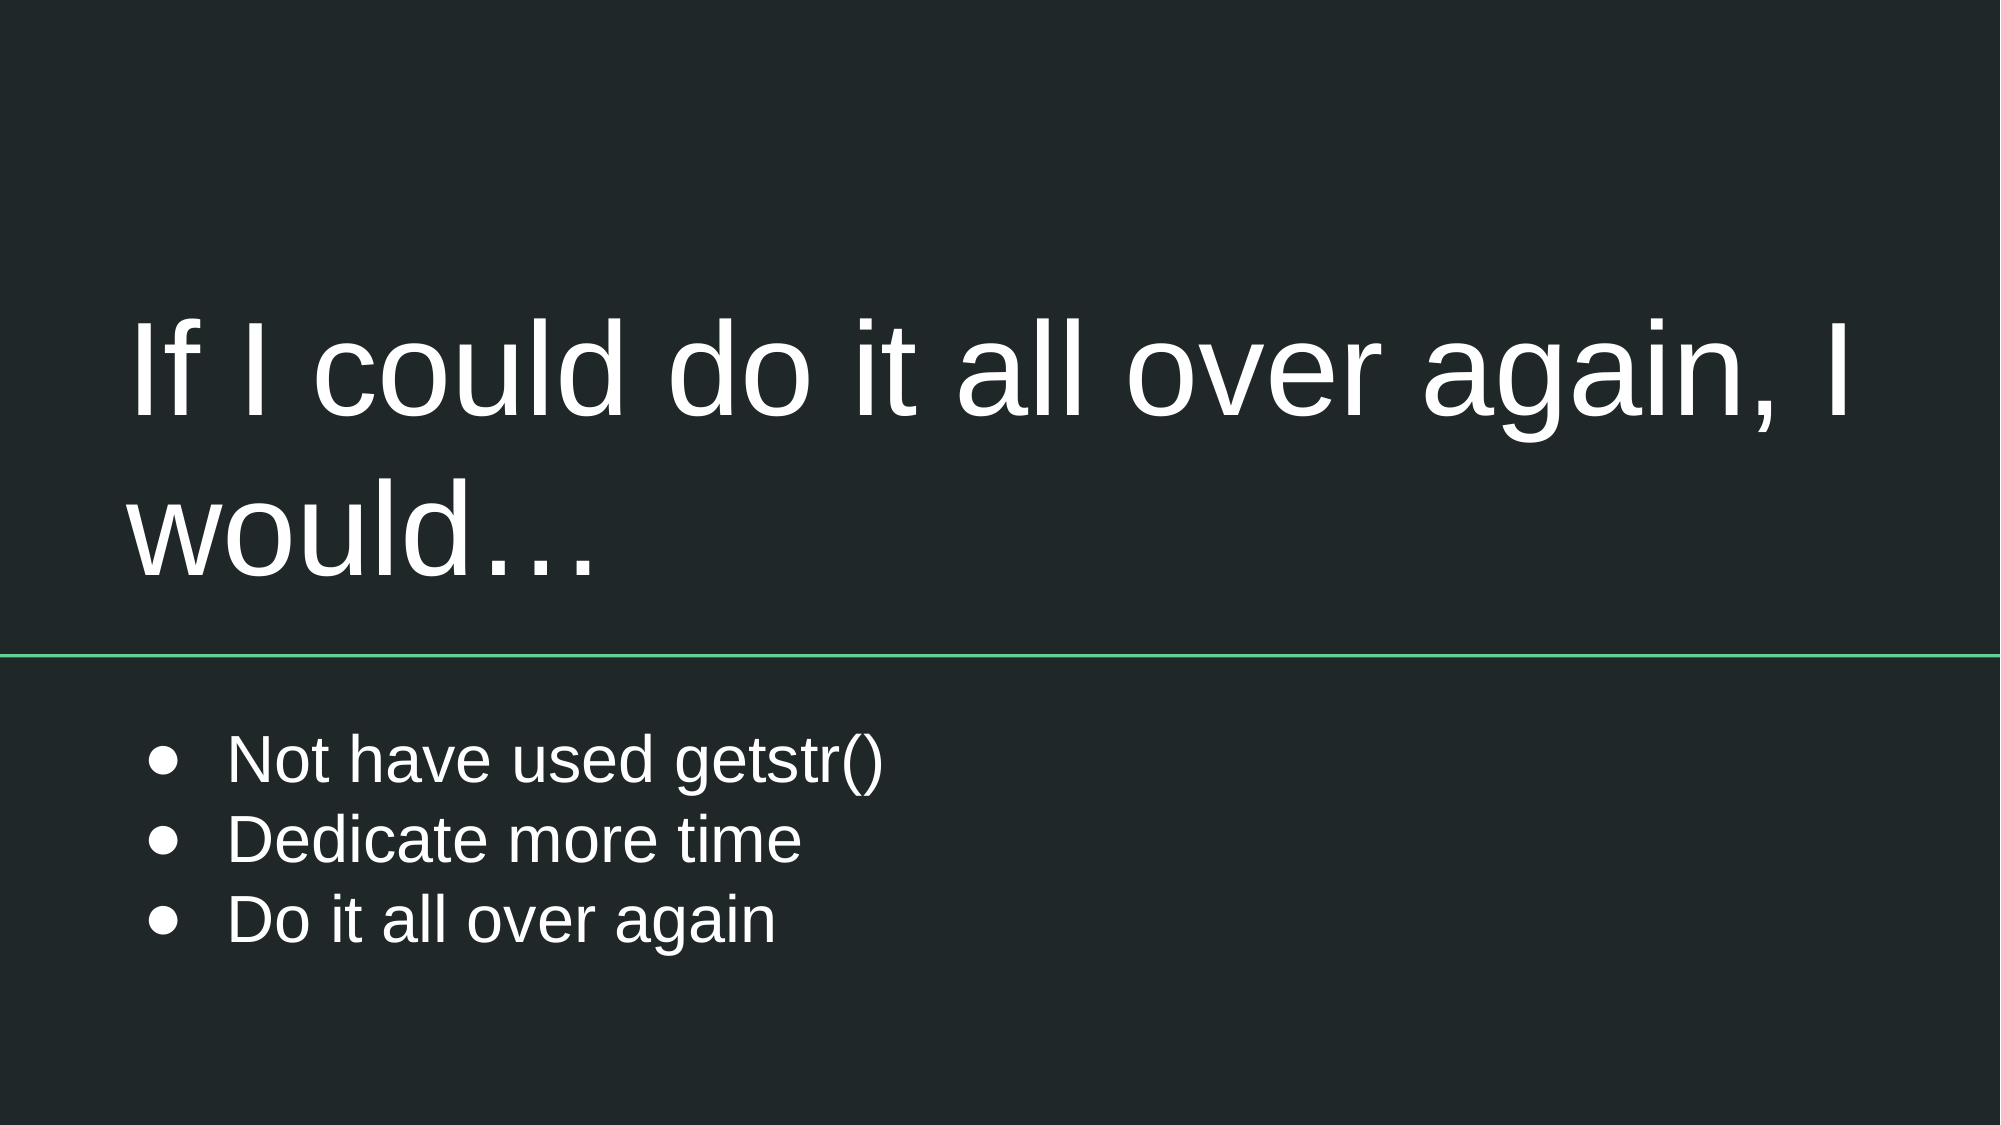

If I could do it all over again, I would…
Not have used getstr()
Dedicate more time
Do it all over again